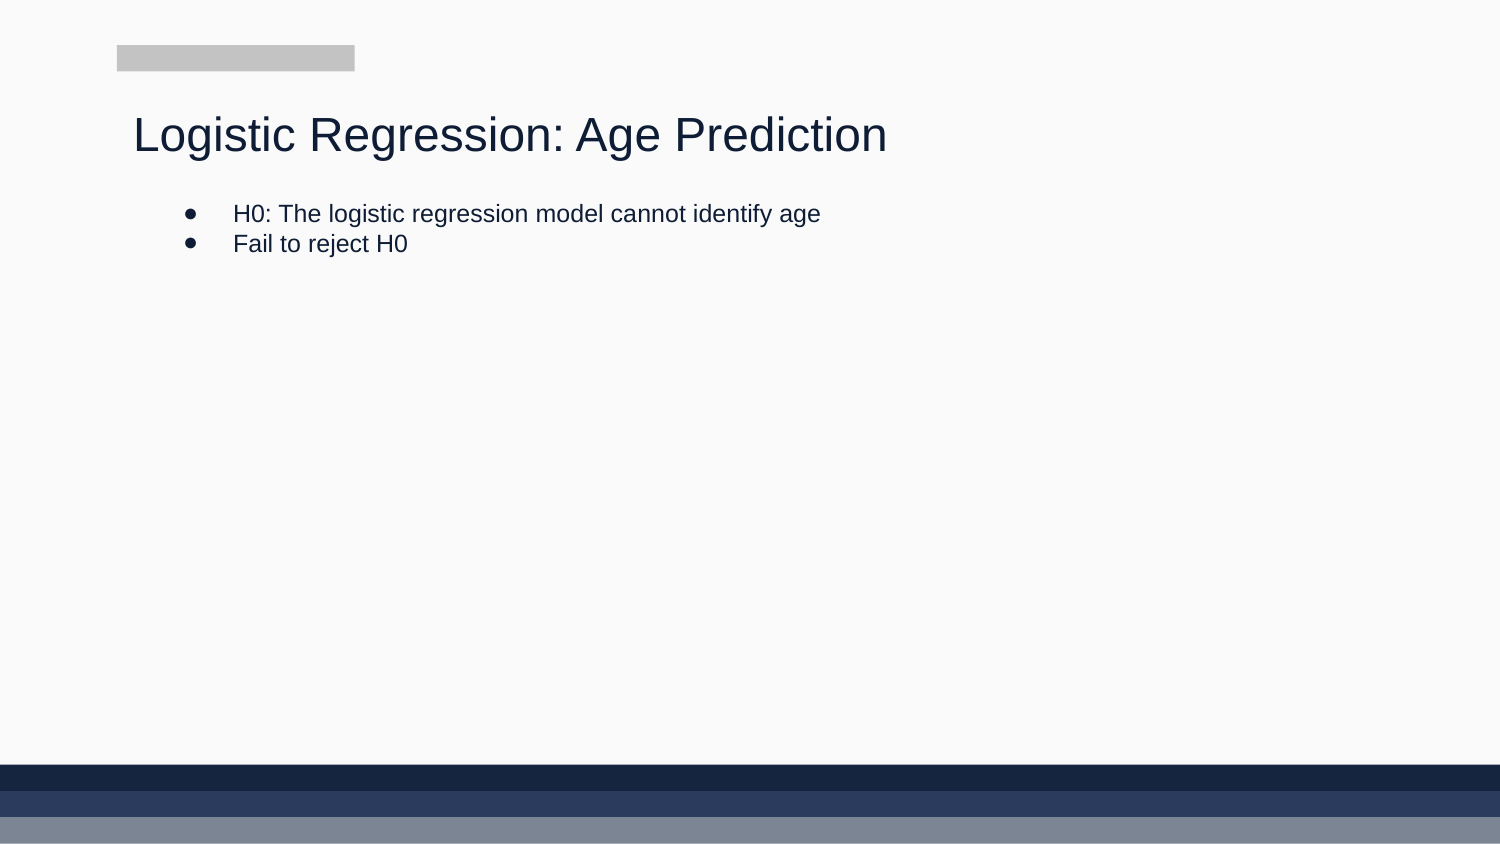

# Logistic Regression: Age Prediction
H0: The logistic regression model cannot identify age
Fail to reject H0